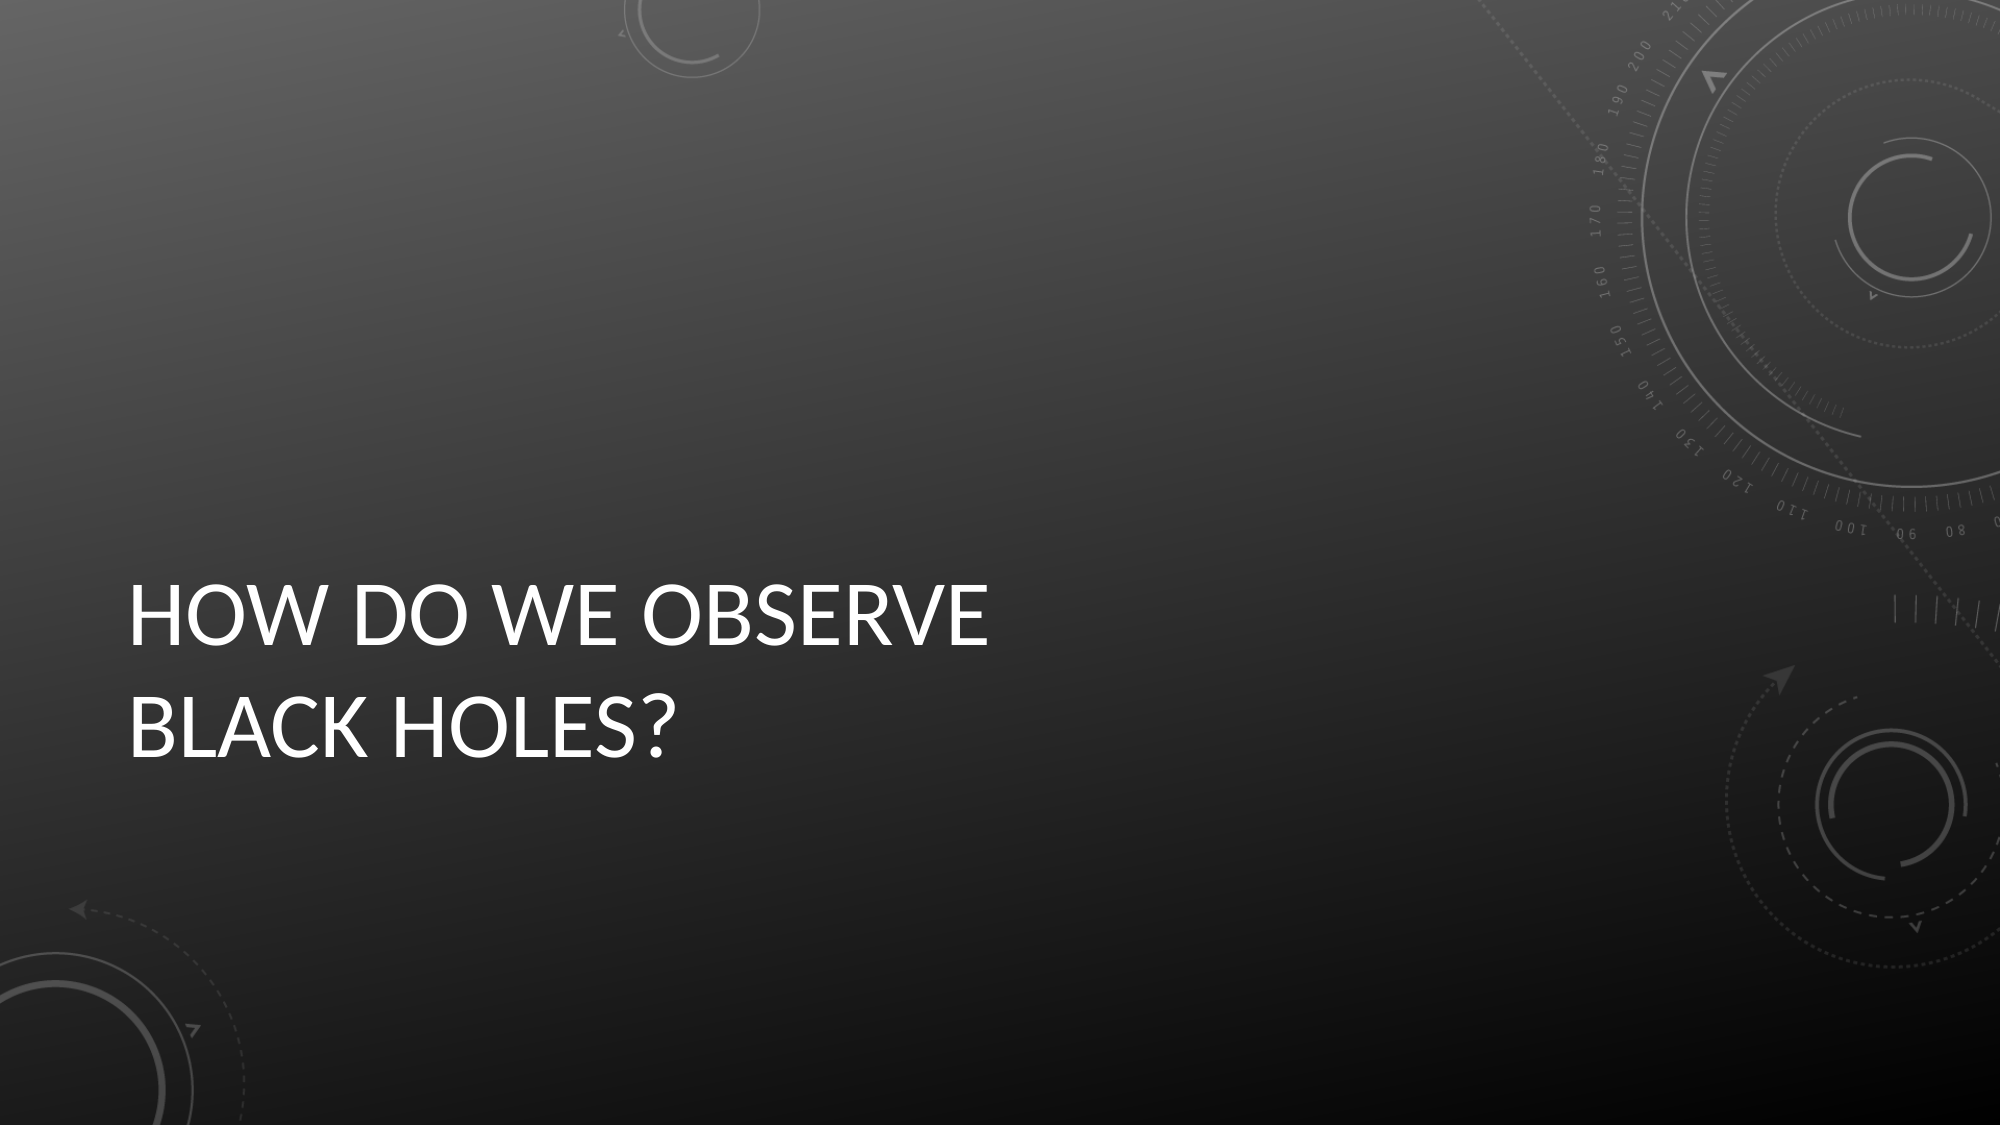

# How Do We observe black holes?